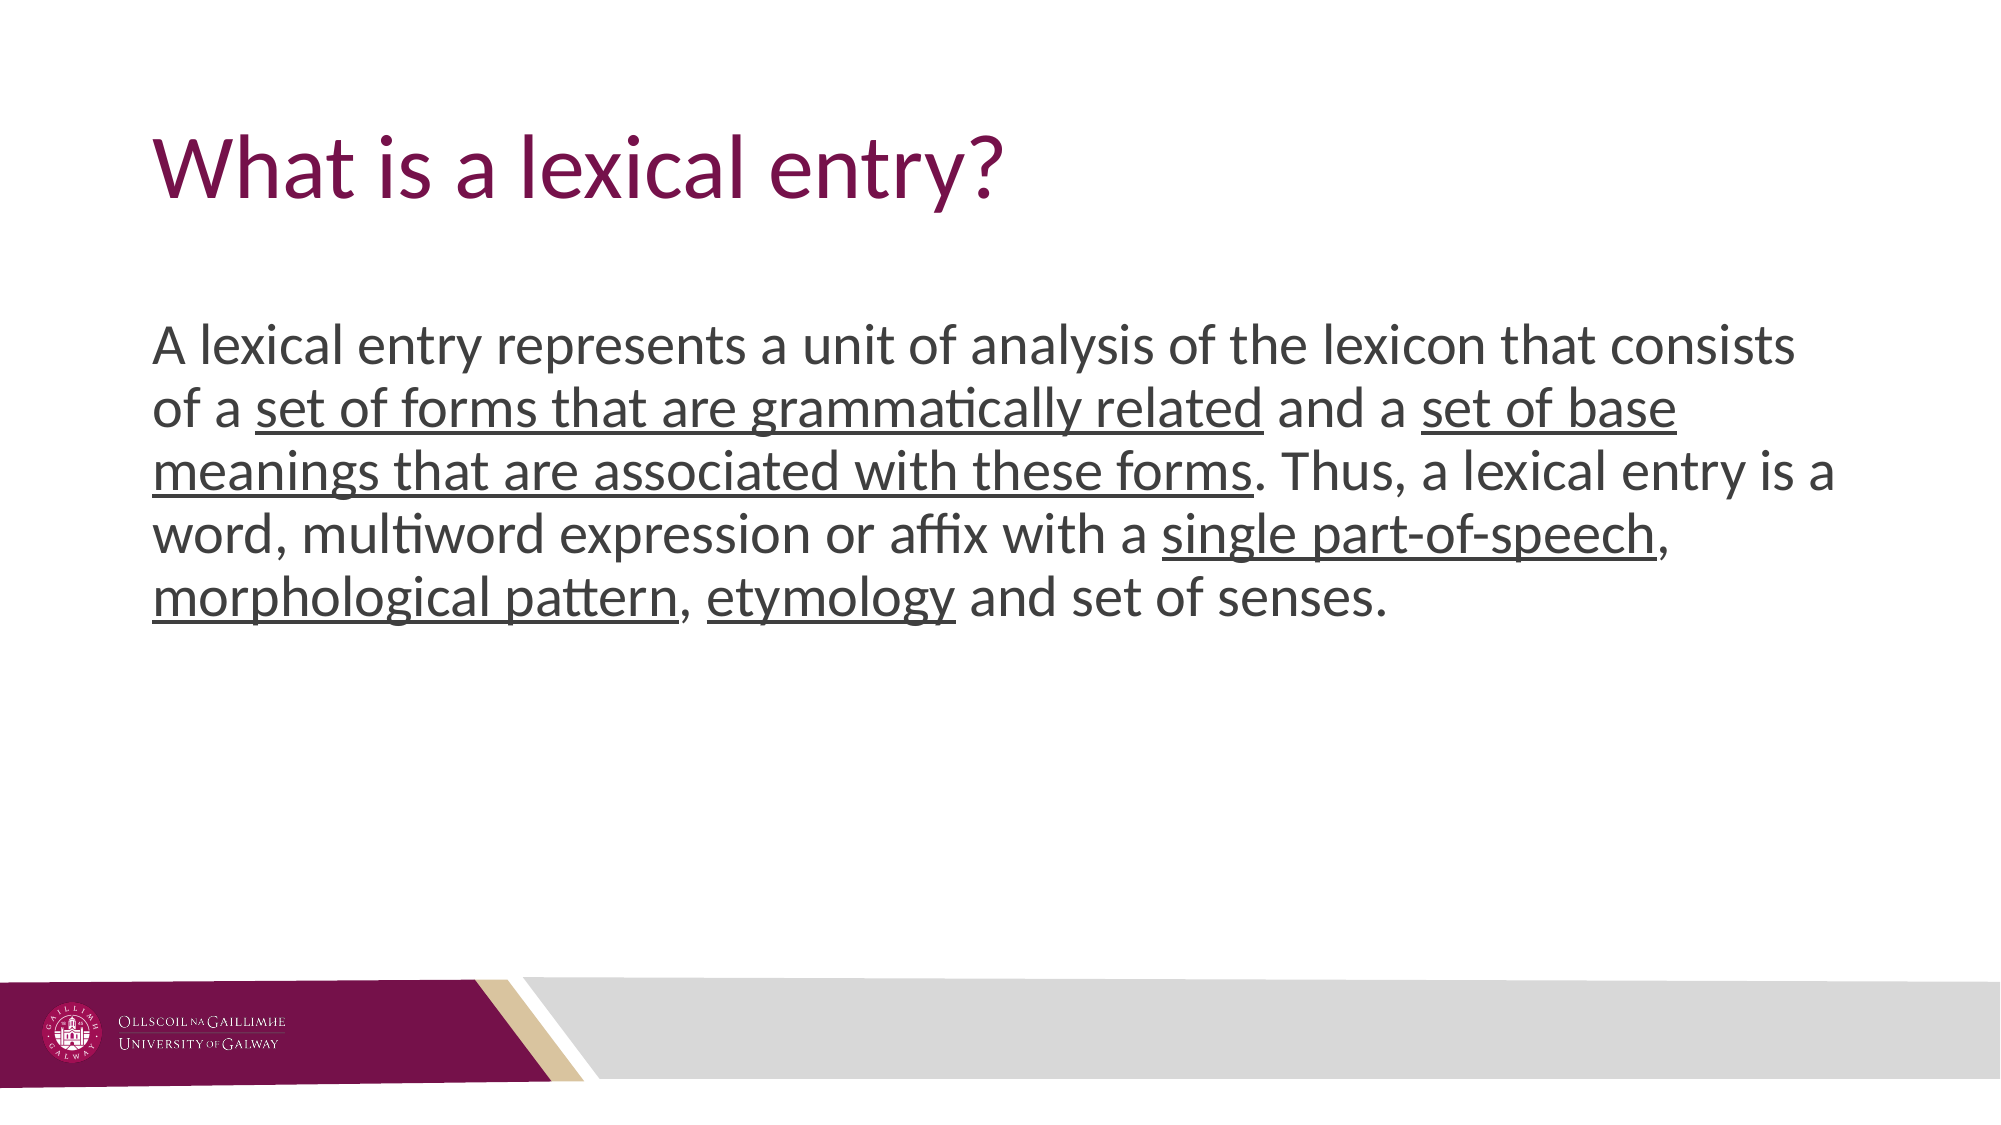

# What is a lexical entry?
A lexical entry represents a unit of analysis of the lexicon that consists of a set of forms that are grammatically related and a set of base meanings that are associated with these forms. Thus, a lexical entry is a word, multiword expression or affix with a single part-of-speech, morphological pattern, etymology and set of senses.